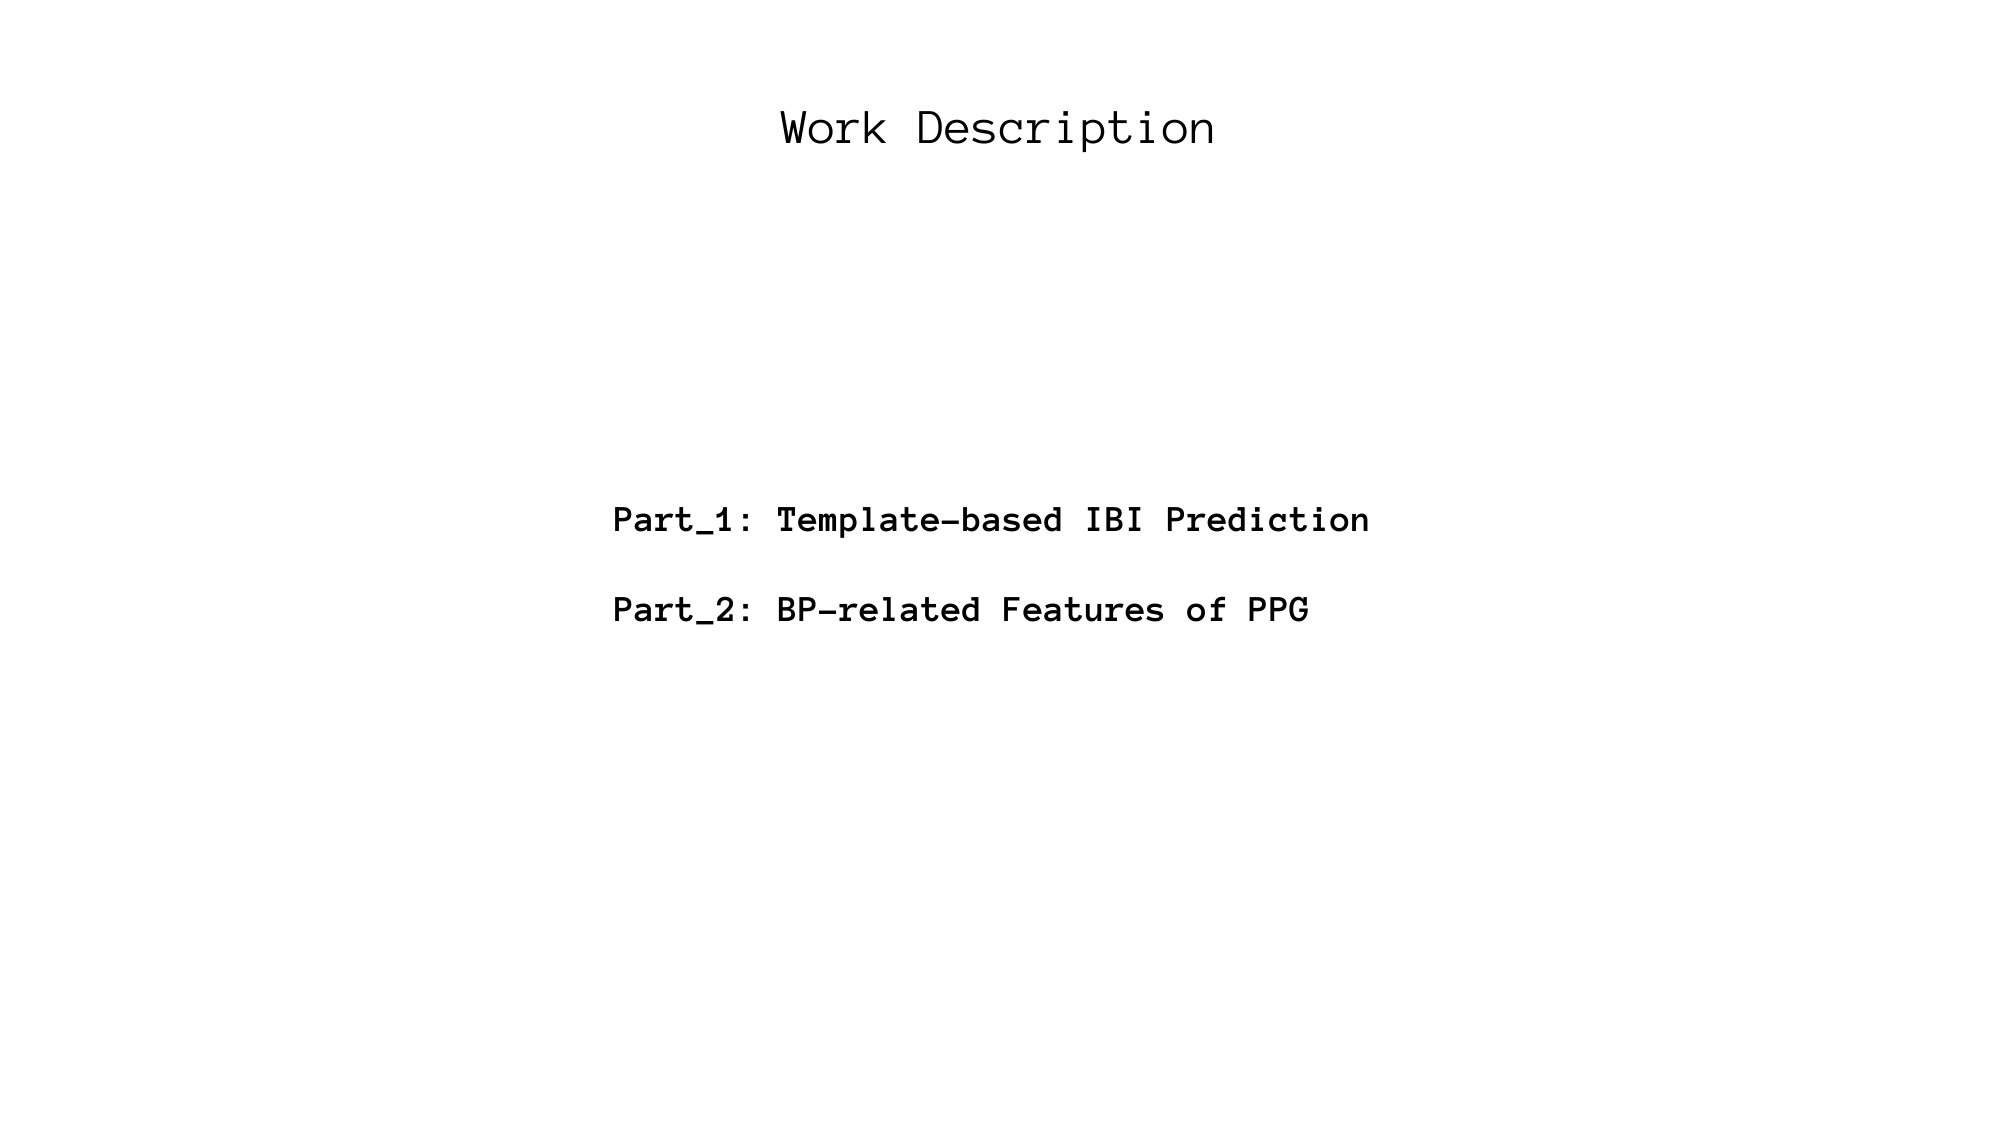

Work Description
Part_1: Template-based IBI Prediction

Part_2: BP-related Features of PPG